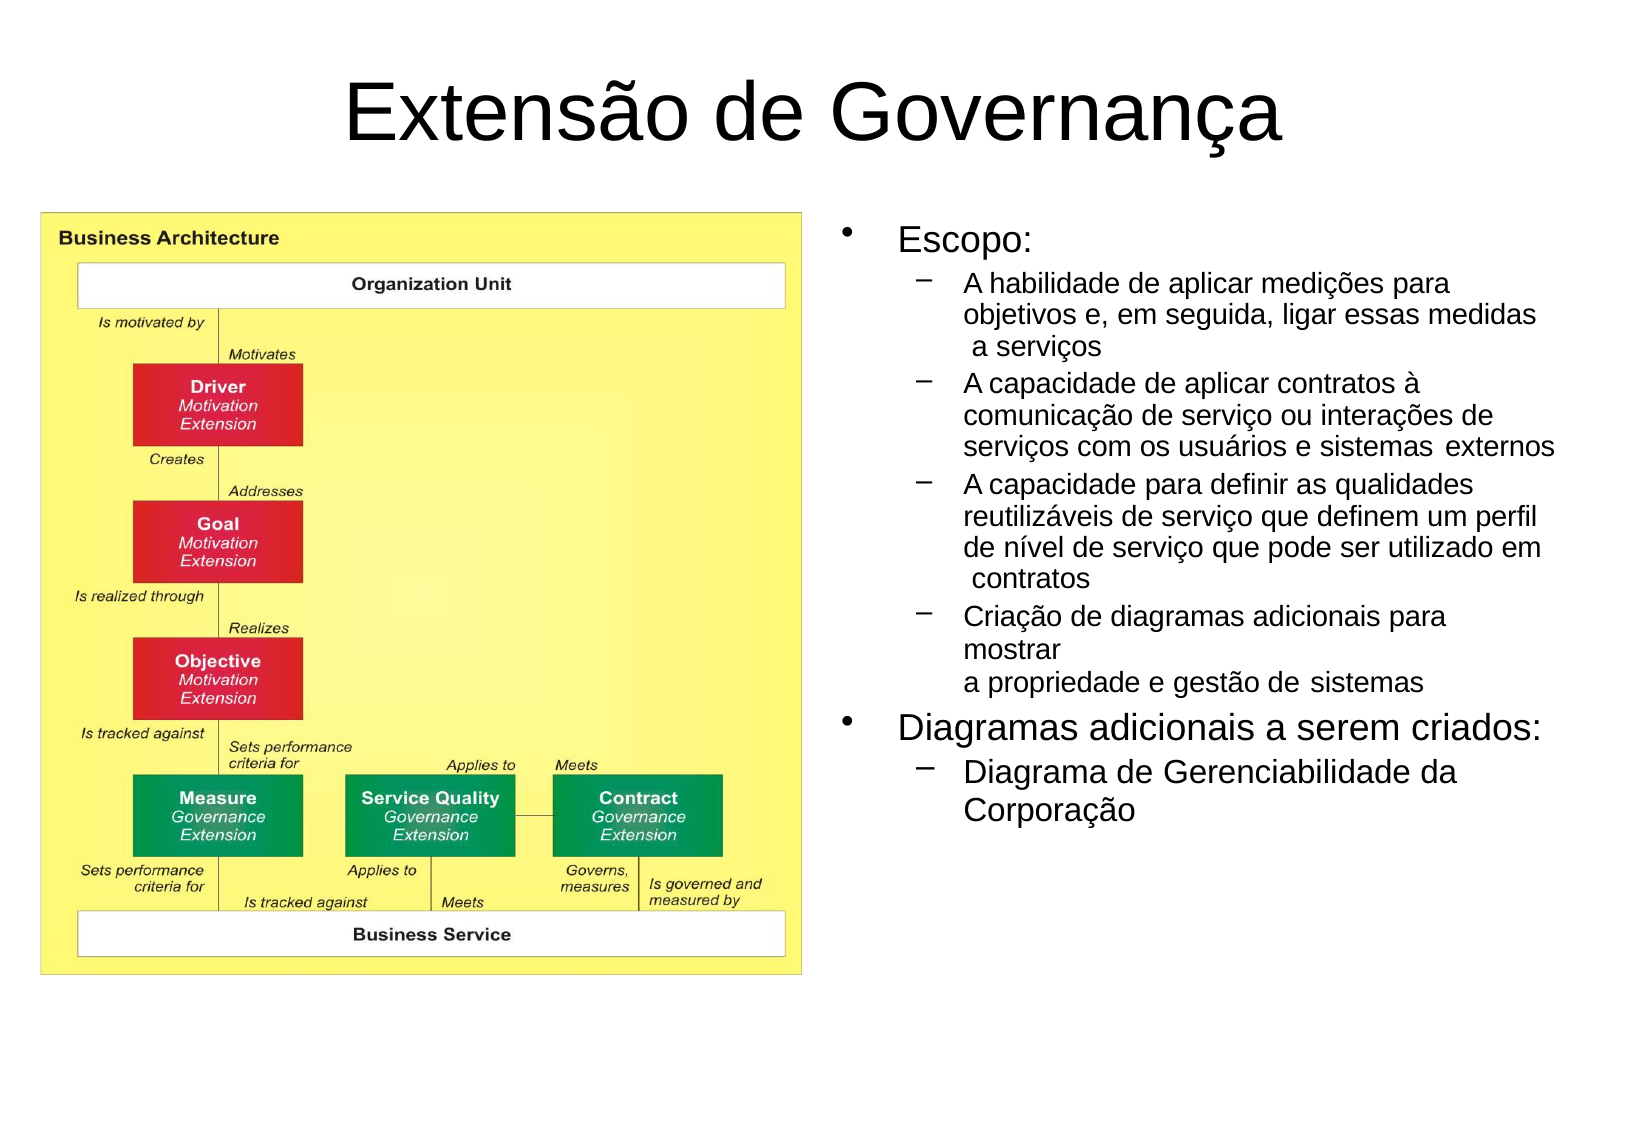

# Extensão de Governança
Escopo:
A habilidade de aplicar medições para  objetivos e, em seguida, ligar essas medidas  a serviços
A capacidade de aplicar contratos à  comunicação de serviço ou interações de  serviços com os usuários e sistemas externos
A capacidade para definir as qualidades  reutilizáveis de serviço que definem um perfil  de nível de serviço que pode ser utilizado em  contratos
Criação de diagramas adicionais para mostrar
a propriedade e gestão de sistemas
Diagramas adicionais a serem criados:
Diagrama de Gerenciabilidade da
Corporação